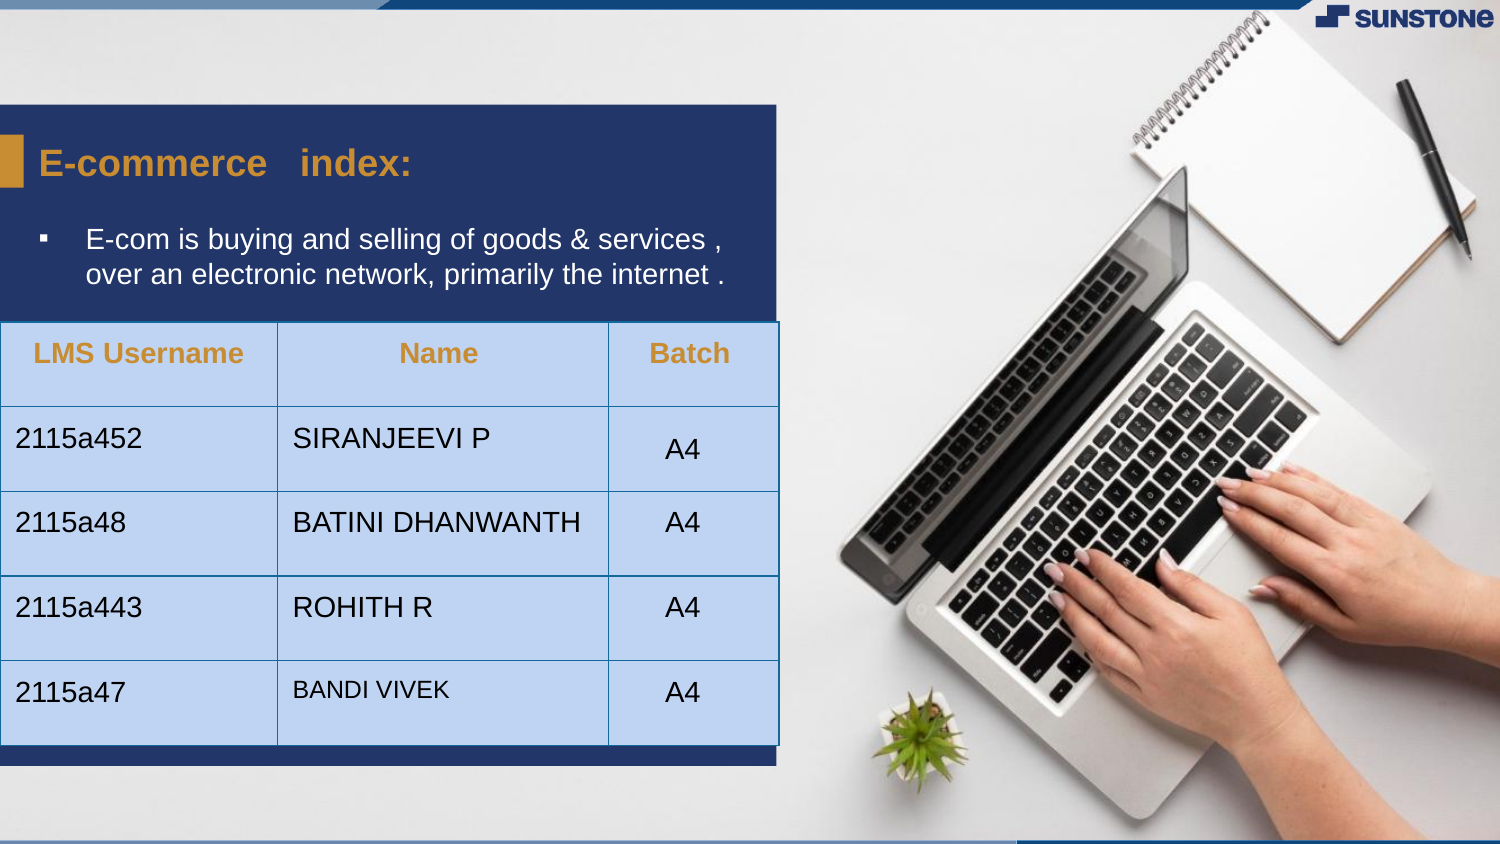

# E-commerce   index:
E-com is buying and selling of goods & services , over an electronic network, primarily the internet .
| LMS Username | Name | Batch |
| --- | --- | --- |
| 2115a452 | SIRANJEEVI P | A4 |
| 2115a48 | BATINI DHANWANTH | A4 |
| 2115a443 | ROHITH R | A4 |
| 2115a47 | BANDI VIVEK | A4 |